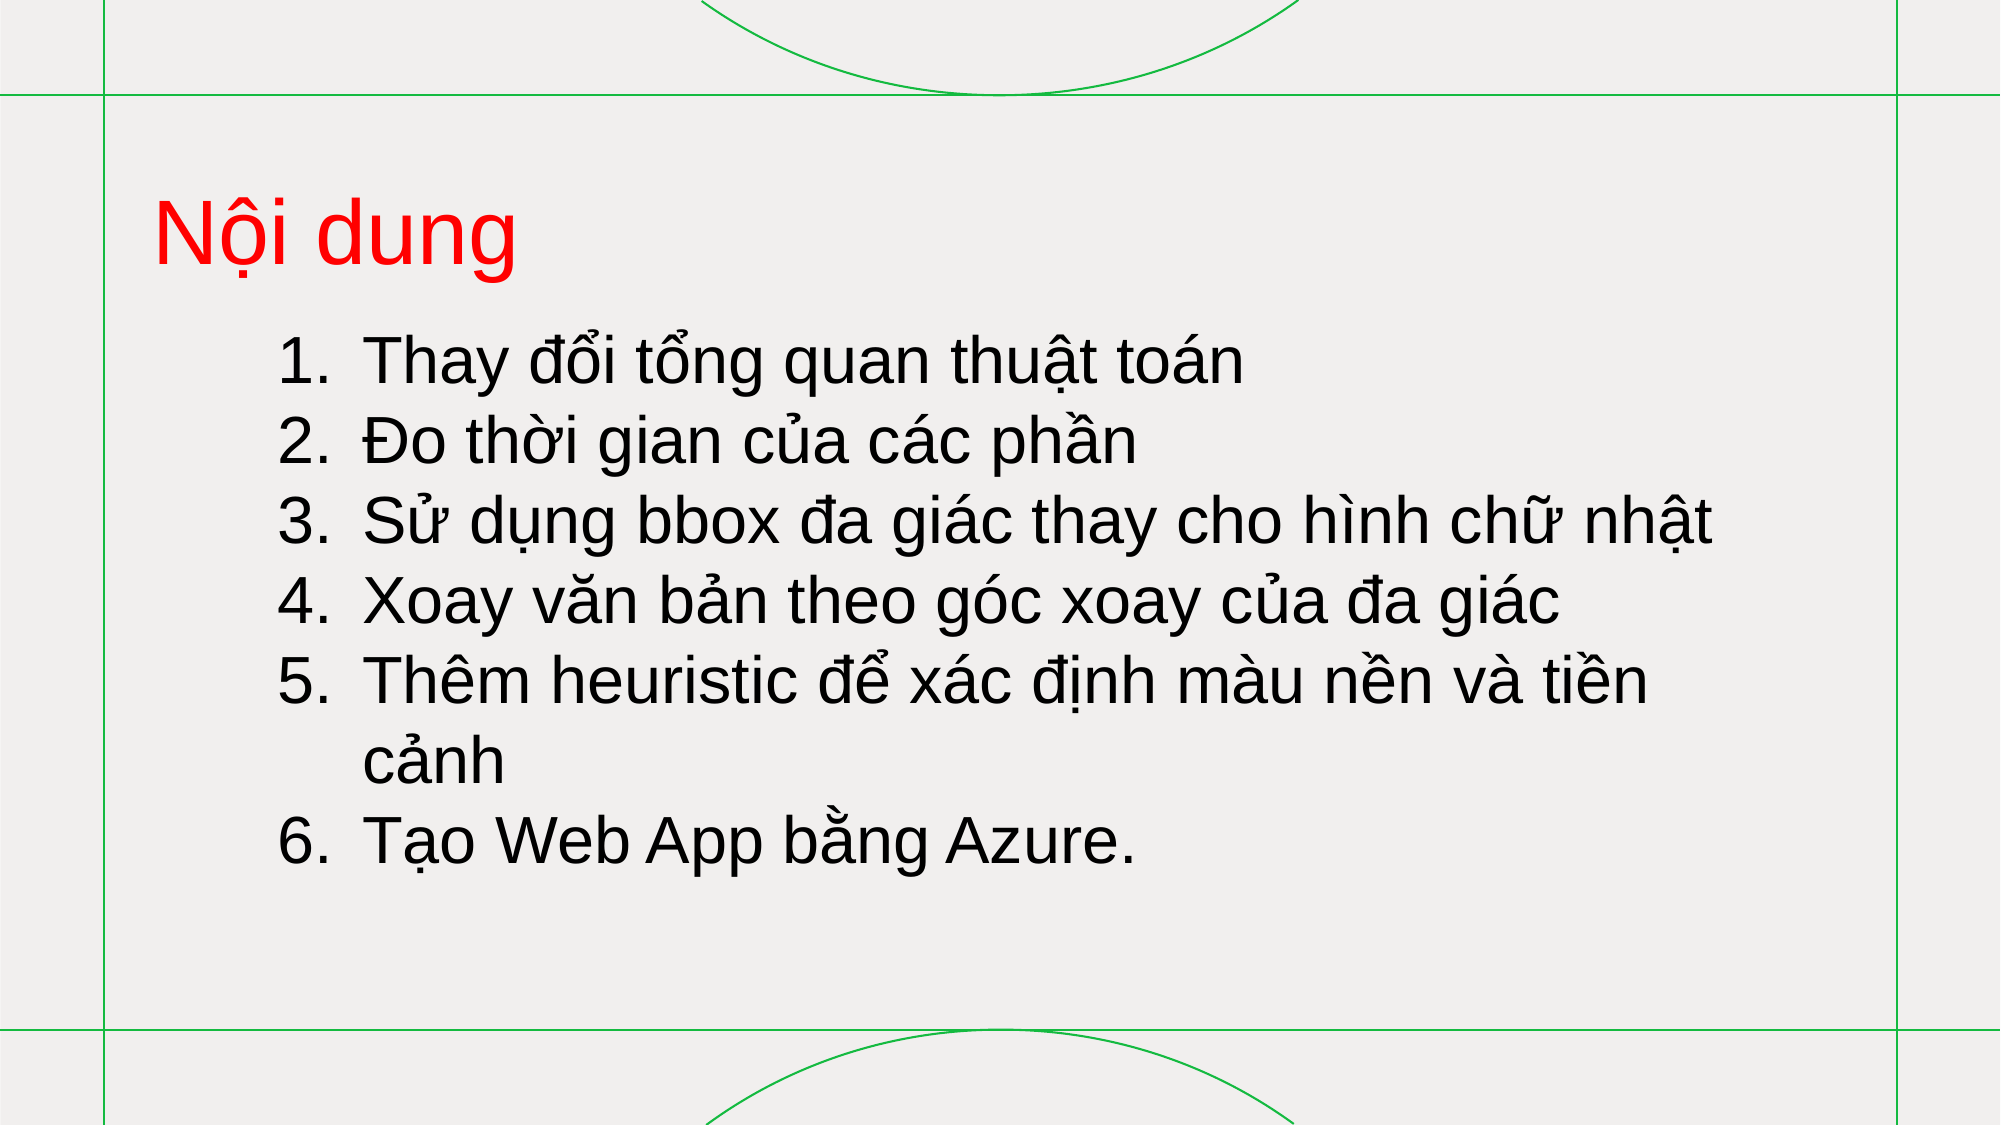

# Nội dung
Thay đổi tổng quan thuật toán
Đo thời gian của các phần
Sử dụng bbox đa giác thay cho hình chữ nhật
Xoay văn bản theo góc xoay của đa giác
Thêm heuristic để xác định màu nền và tiền cảnh
Tạo Web App bằng Azure.